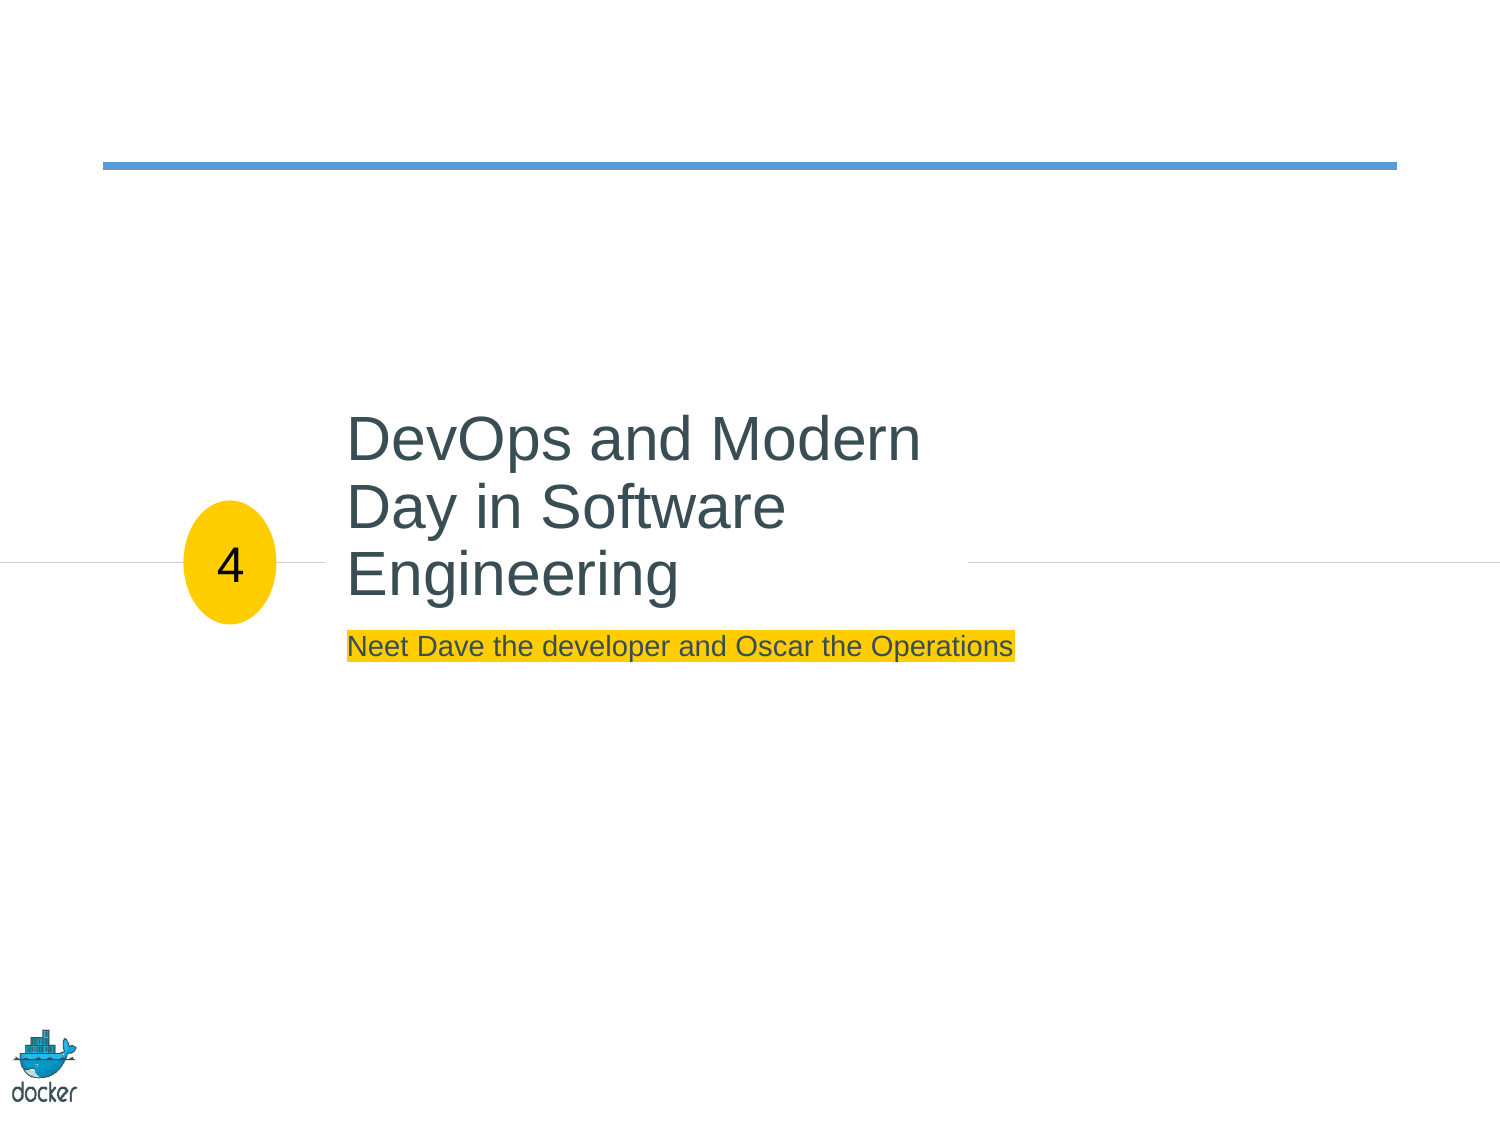

# DevOps and Modern Day in Software Engineering
4
Neet Dave the developer and Oscar the Operations